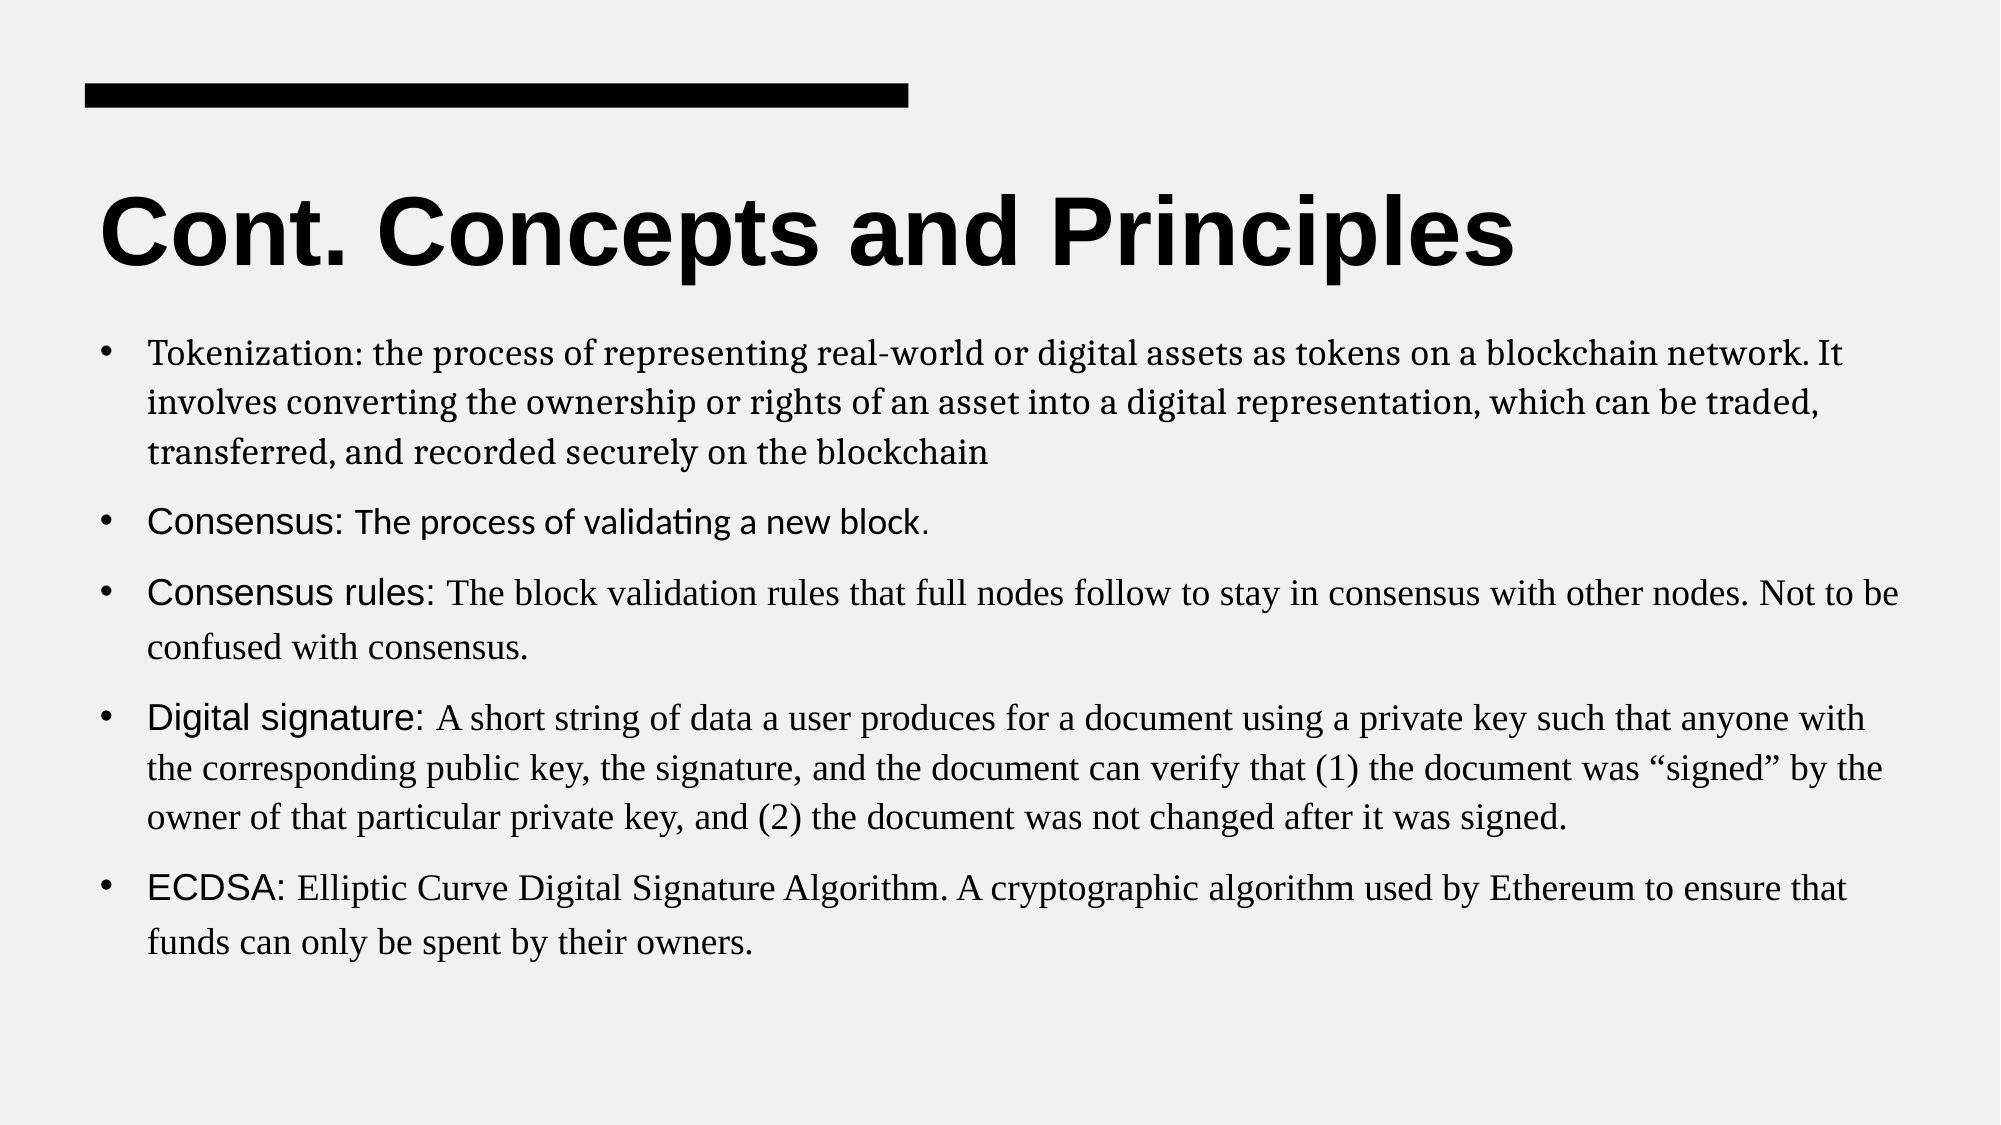

# Cont. Concepts and Principles
Tokenization: the process of representing real-world or digital assets as tokens on a blockchain network. It involves converting the ownership or rights of an asset into a digital representation, which can be traded, transferred, and recorded securely on the blockchain
Consensus: The process of validating a new block.
Consensus rules: The block validation rules that full nodes follow to stay in consensus with other nodes. Not to be confused with consensus.
Digital signature: A short string of data a user produces for a document using a private key such that anyone with the corresponding public key, the signature, and the document can verify that (1) the document was “signed” by the owner of that particular private key, and (2) the document was not changed after it was signed.
ECDSA: Elliptic Curve Digital Signature Algorithm. A cryptographic algorithm used by Ethereum to ensure that funds can only be spent by their owners.